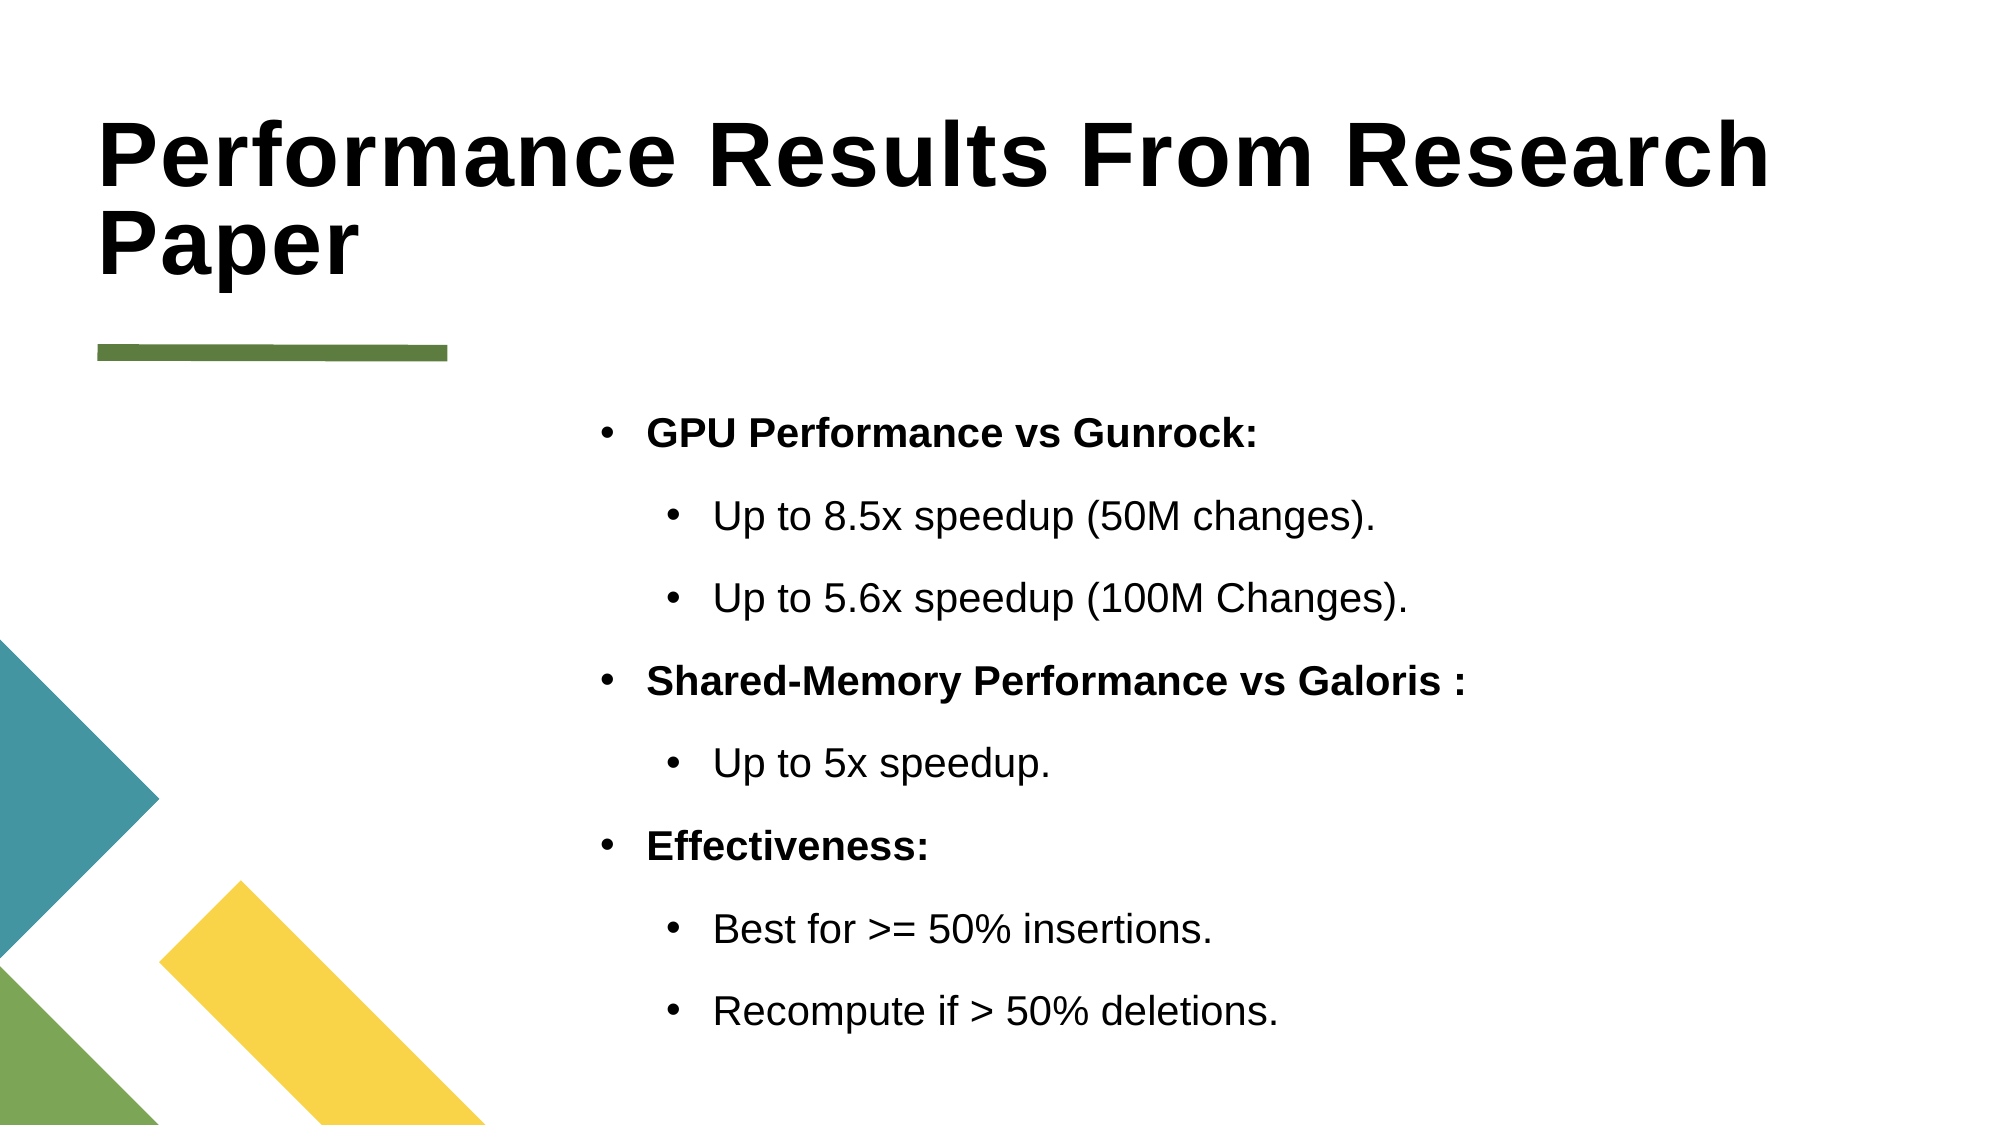

# Performance Results From Research Paper
GPU Performance vs Gunrock:
Up to 8.5x speedup (50M changes).
Up to 5.6x speedup (100M Changes).
Shared-Memory Performance vs Galoris :
Up to 5x speedup.
Effectiveness:
Best for >= 50% insertions.
Recompute if > 50% deletions.